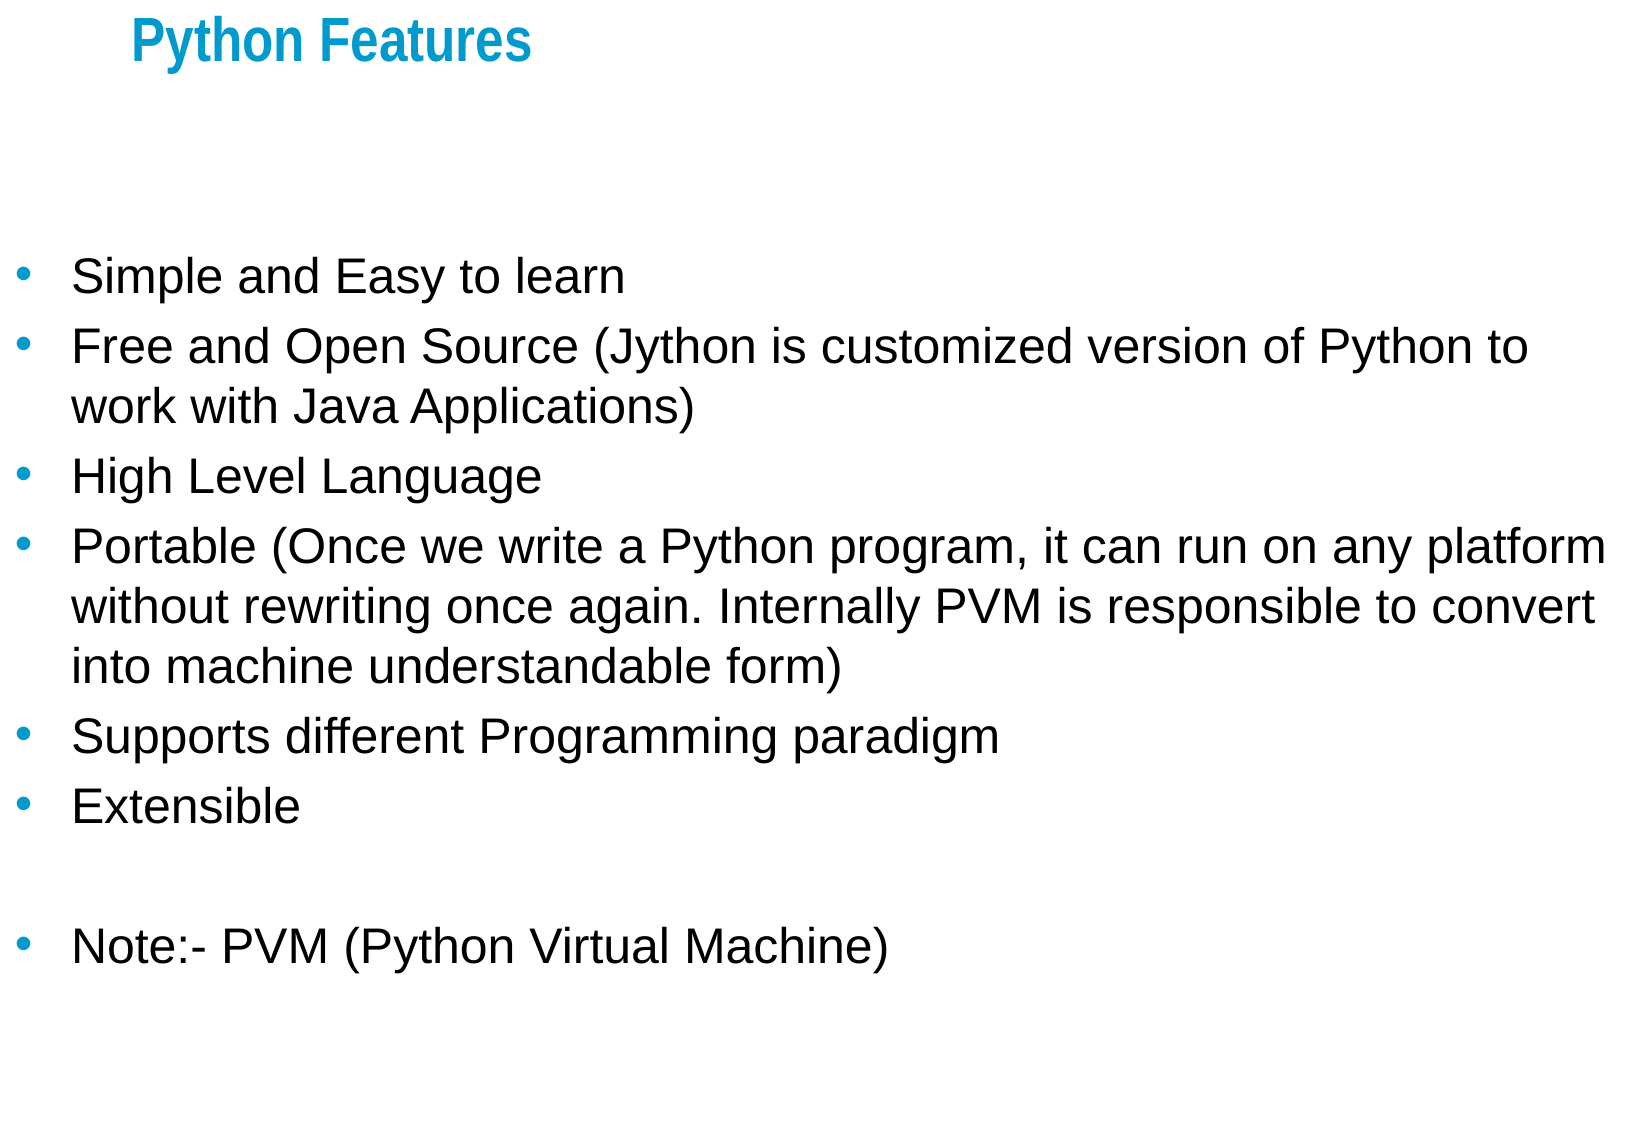

# Python Features
Simple and Easy to learn
Free and Open Source (Jython is customized version of Python to work with Java Applications)
High Level Language
Portable (Once we write a Python program, it can run on any platform without rewriting once again. Internally PVM is responsible to convert into machine understandable form)
Supports different Programming paradigm
Extensible

Note:- PVM (Python Virtual Machine)